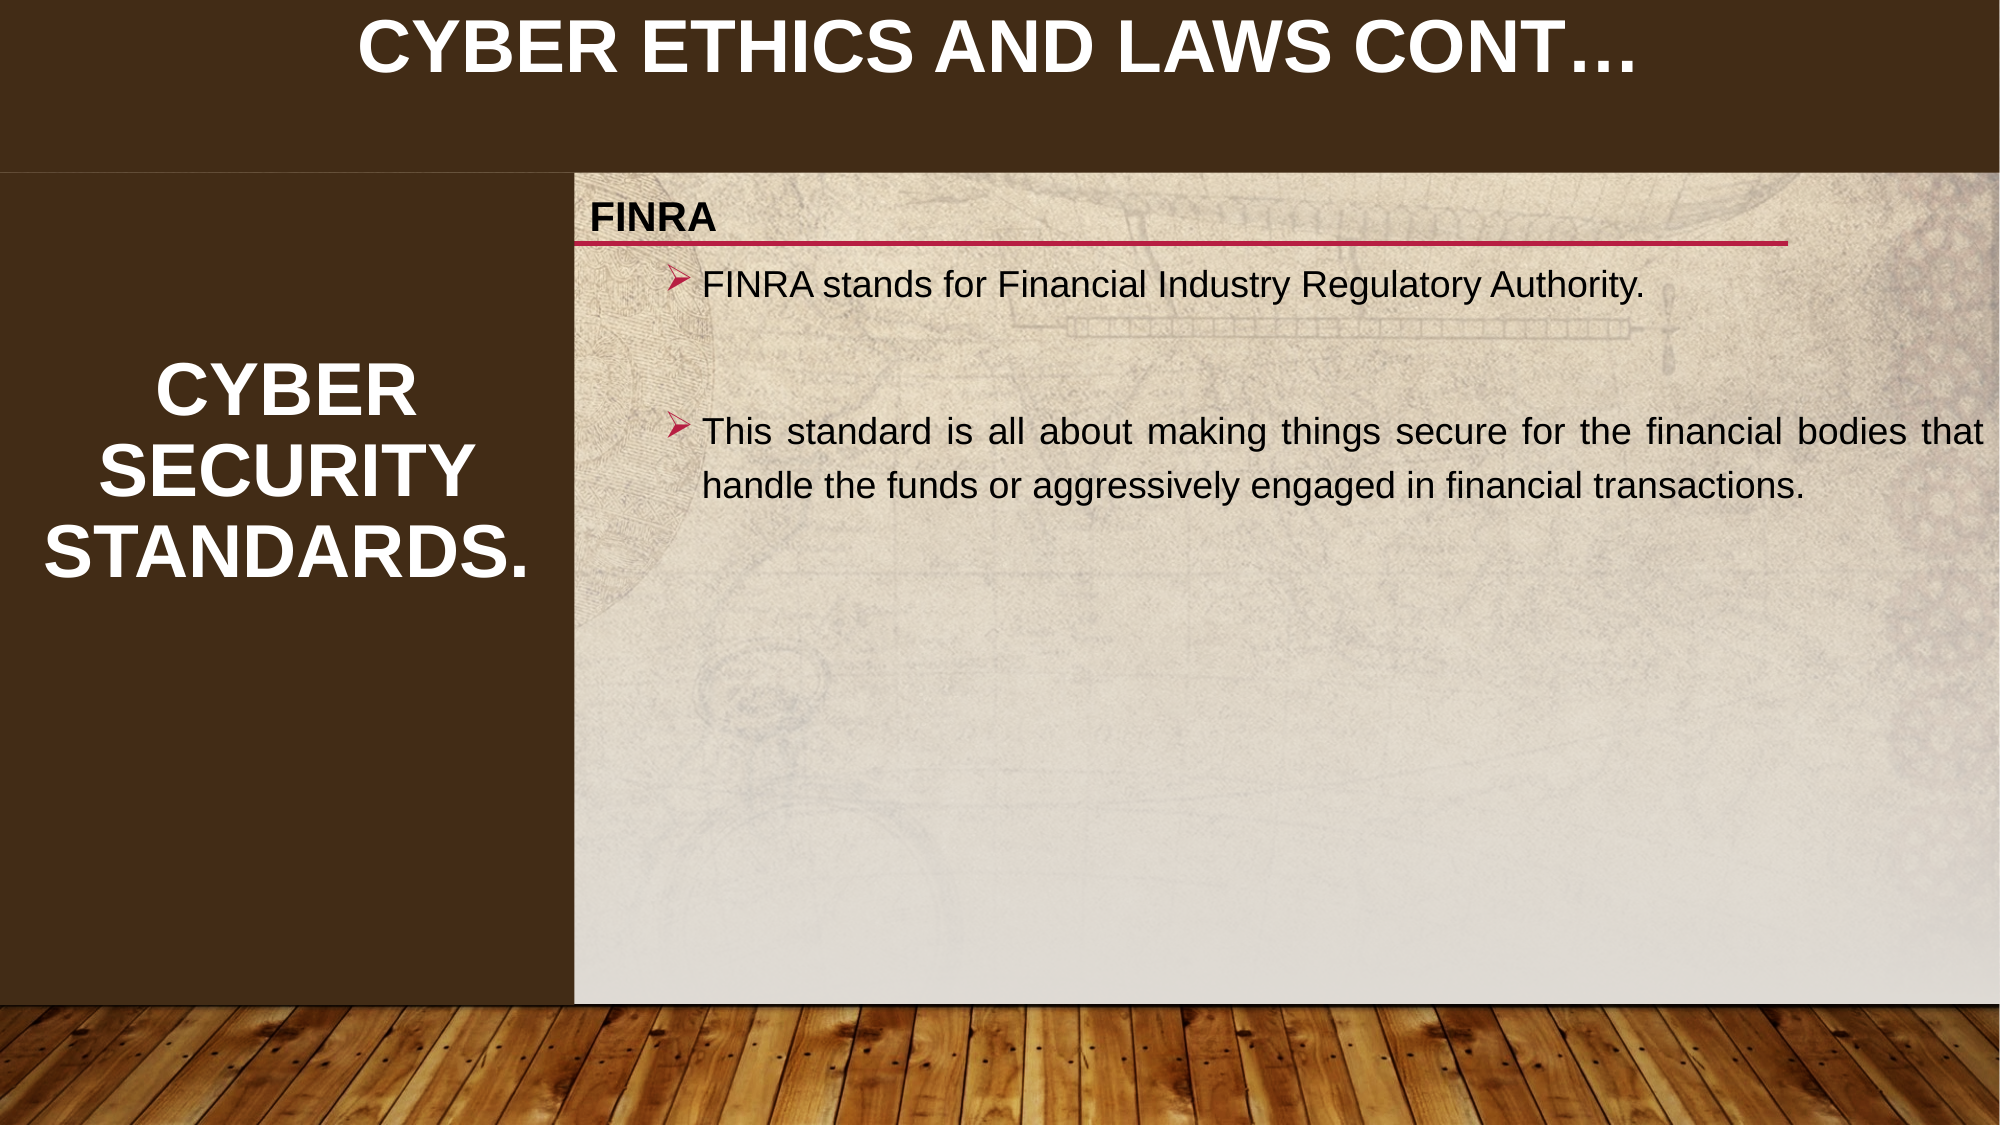

134
# CYBER ETHICS AND LAWS cont…

CYBER SECURITY STANDARDS.
FINRA
FINRA stands for Financial Industry Regulatory Authority.

This standard is all about making things secure for the financial bodies that handle the funds or aggressively engaged in financial transactions.